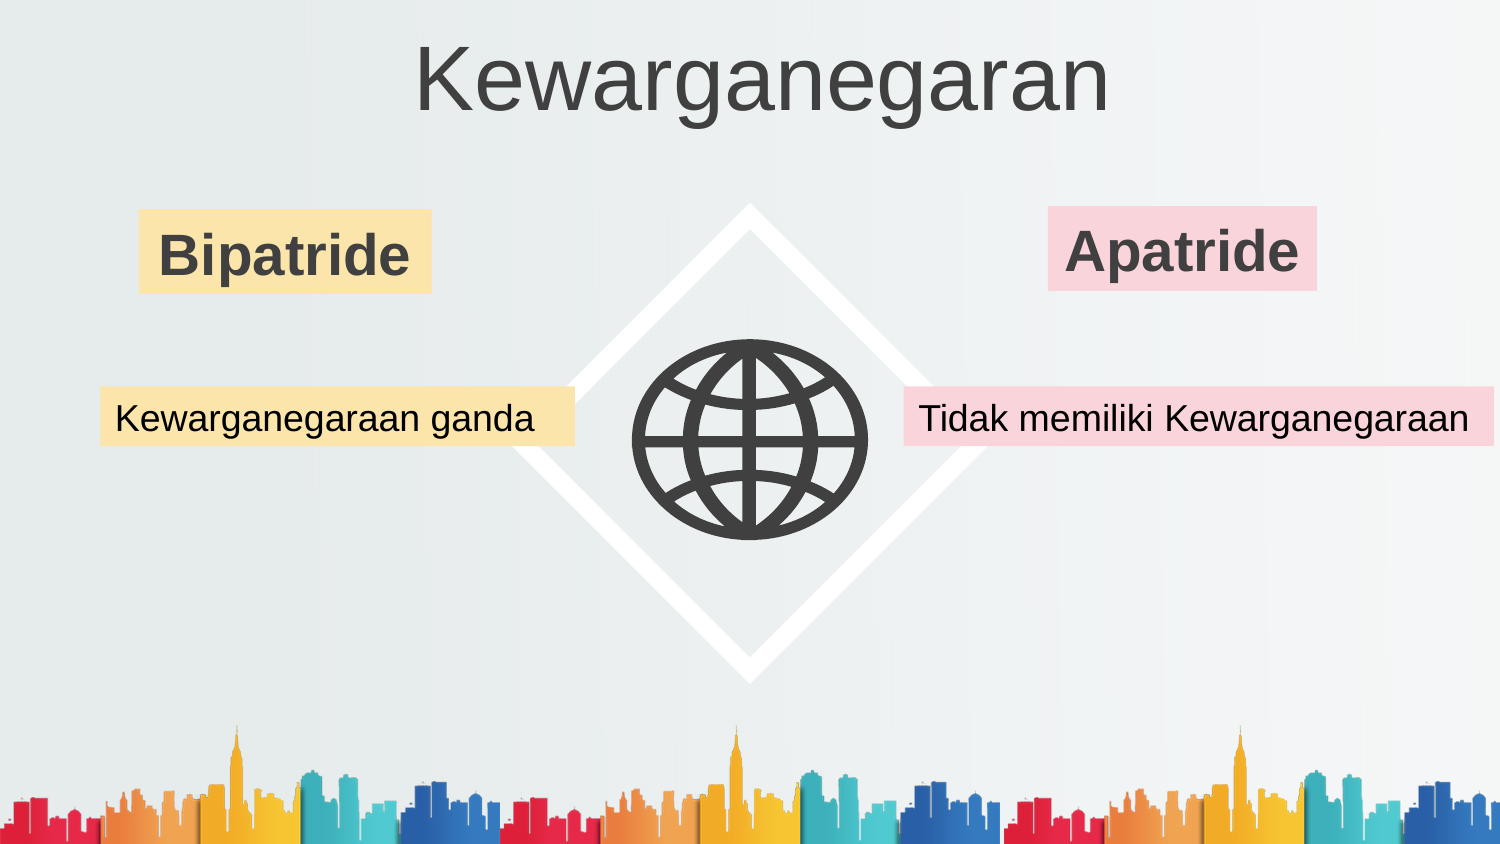

# Kewarganegaran
Apatride
Bipatride

Kewarganegaraan ganda
Tidak memiliki Kewarganegaraan